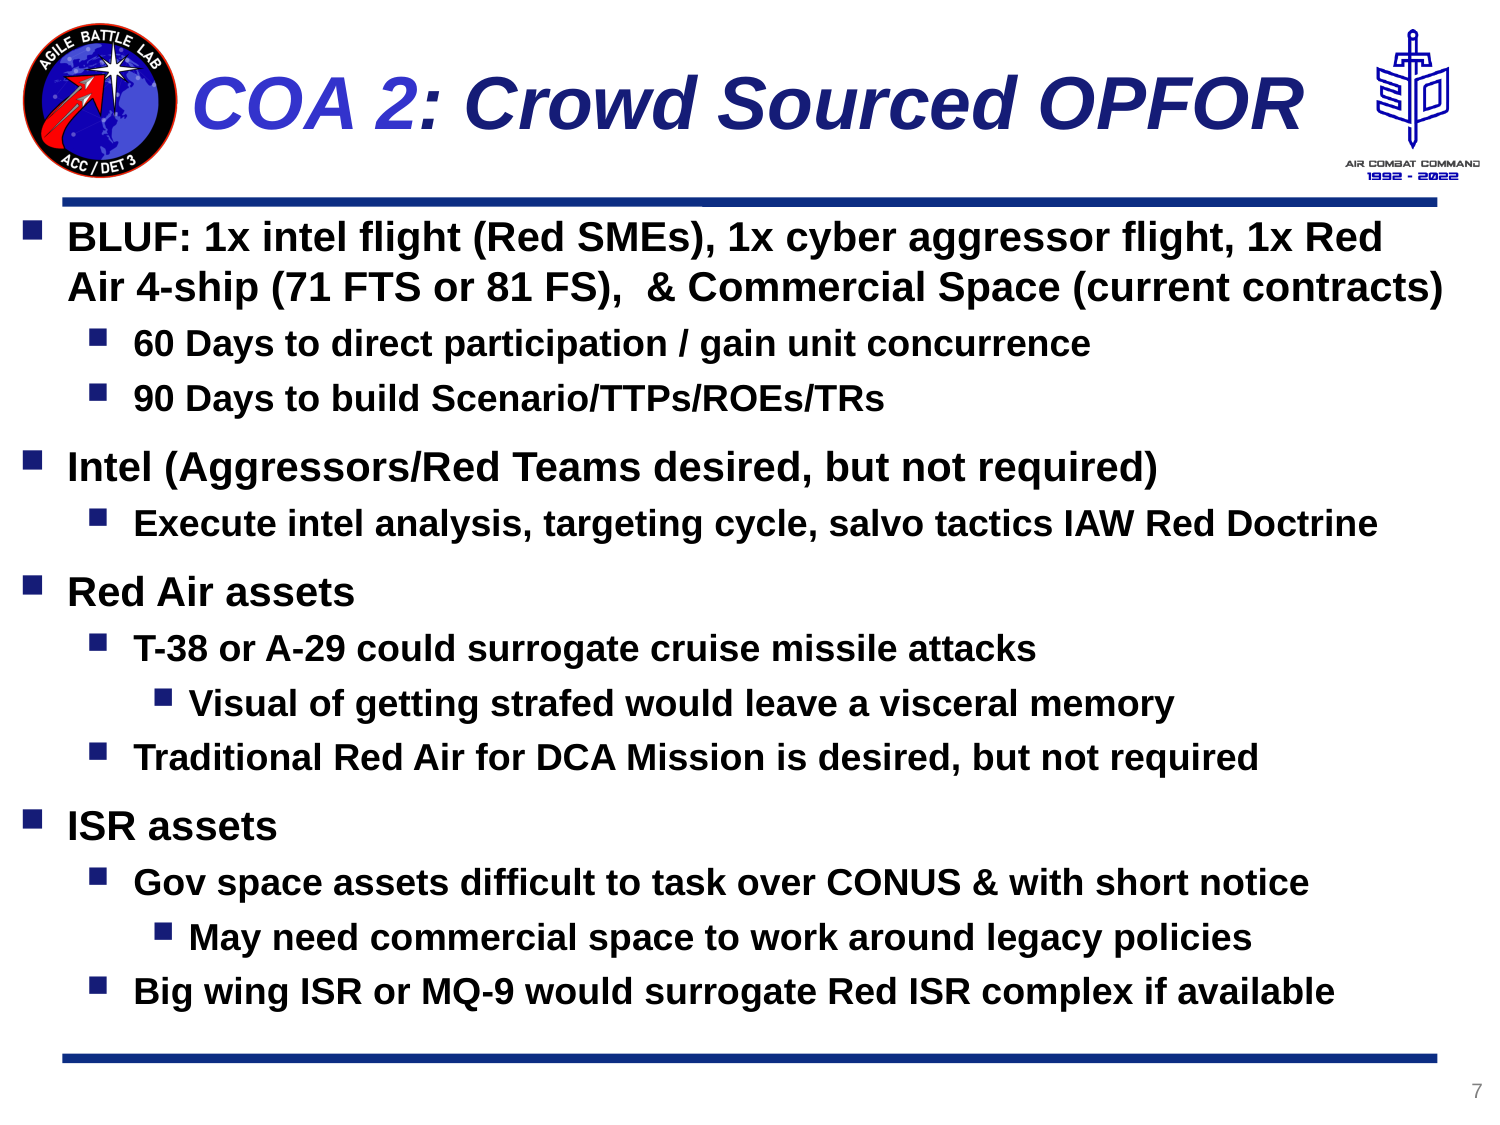

# COA 2: Crowd Sourced OPFOR
BLUF: 1x intel flight (Red SMEs), 1x cyber aggressor flight, 1x Red Air 4-ship (71 FTS or 81 FS),  & Commercial Space (current contracts)
60 Days to direct participation / gain unit concurrence
90 Days to build Scenario/TTPs/ROEs/TRs
Intel (Aggressors/Red Teams desired, but not required)
Execute intel analysis, targeting cycle, salvo tactics IAW Red Doctrine
Red Air assets
T-38 or A-29 could surrogate cruise missile attacks
Visual of getting strafed would leave a visceral memory
Traditional Red Air for DCA Mission is desired, but not required
ISR assets
Gov space assets difficult to task over CONUS & with short notice
May need commercial space to work around legacy policies
Big wing ISR or MQ-9 would surrogate Red ISR complex if available
7